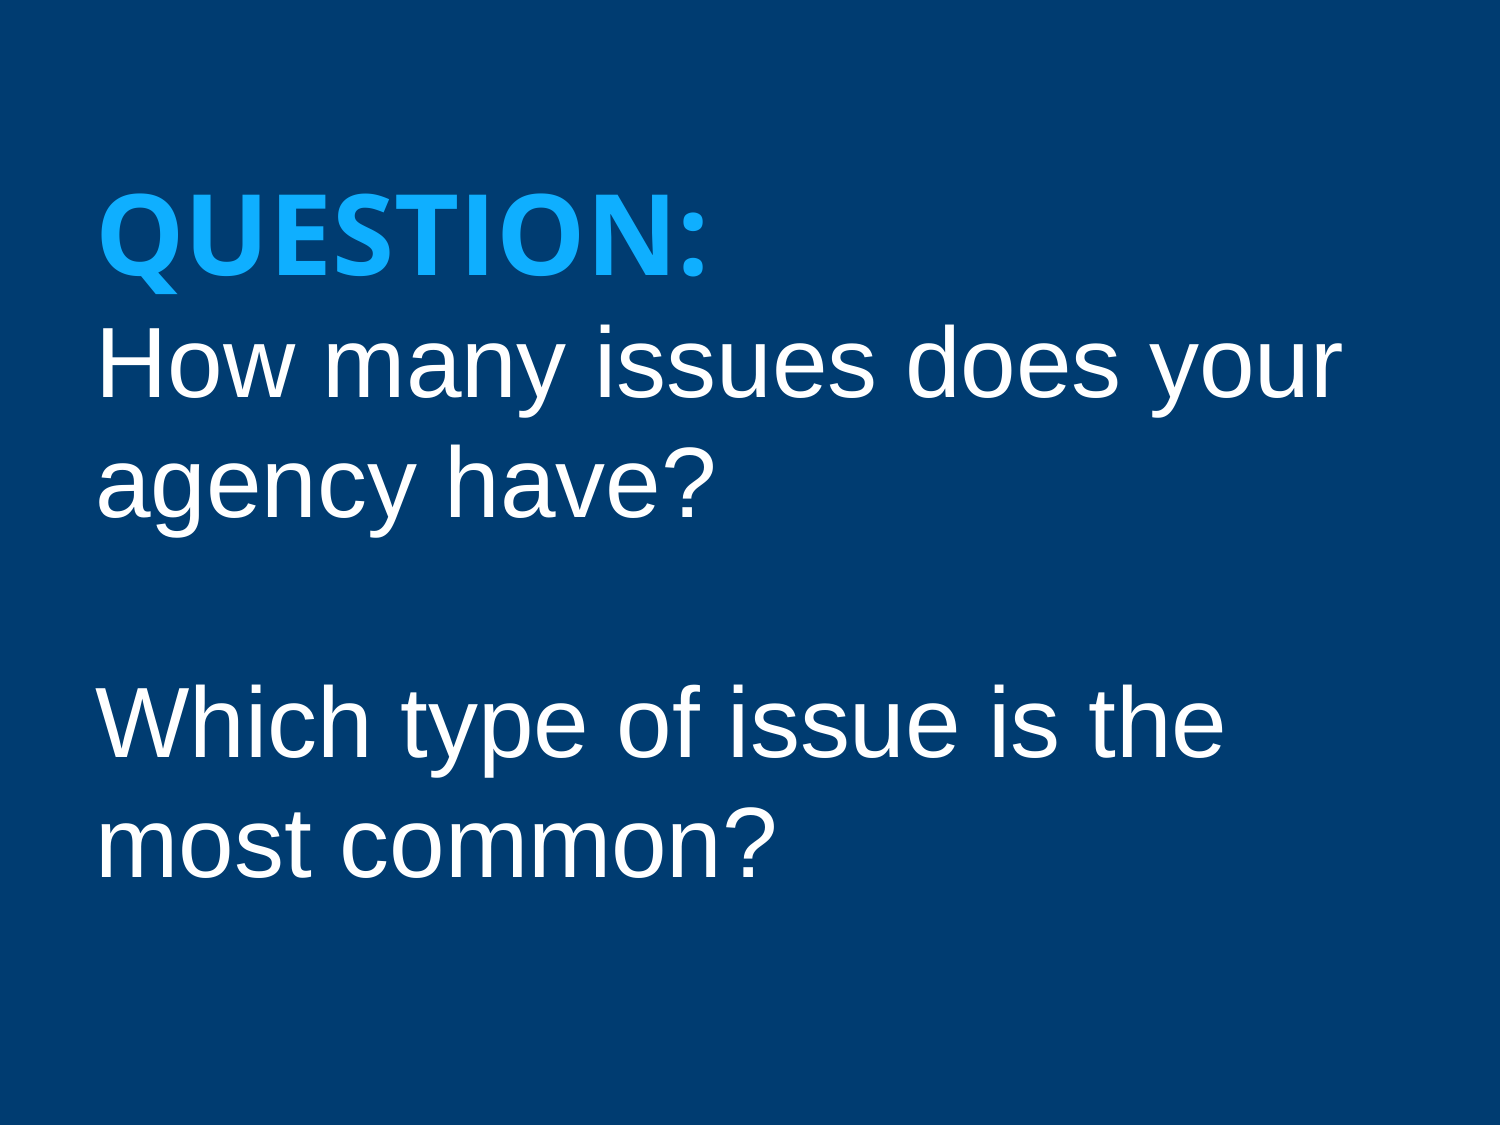

# QUESTION: How many issues does your agency have? Which type of issue is the most common?